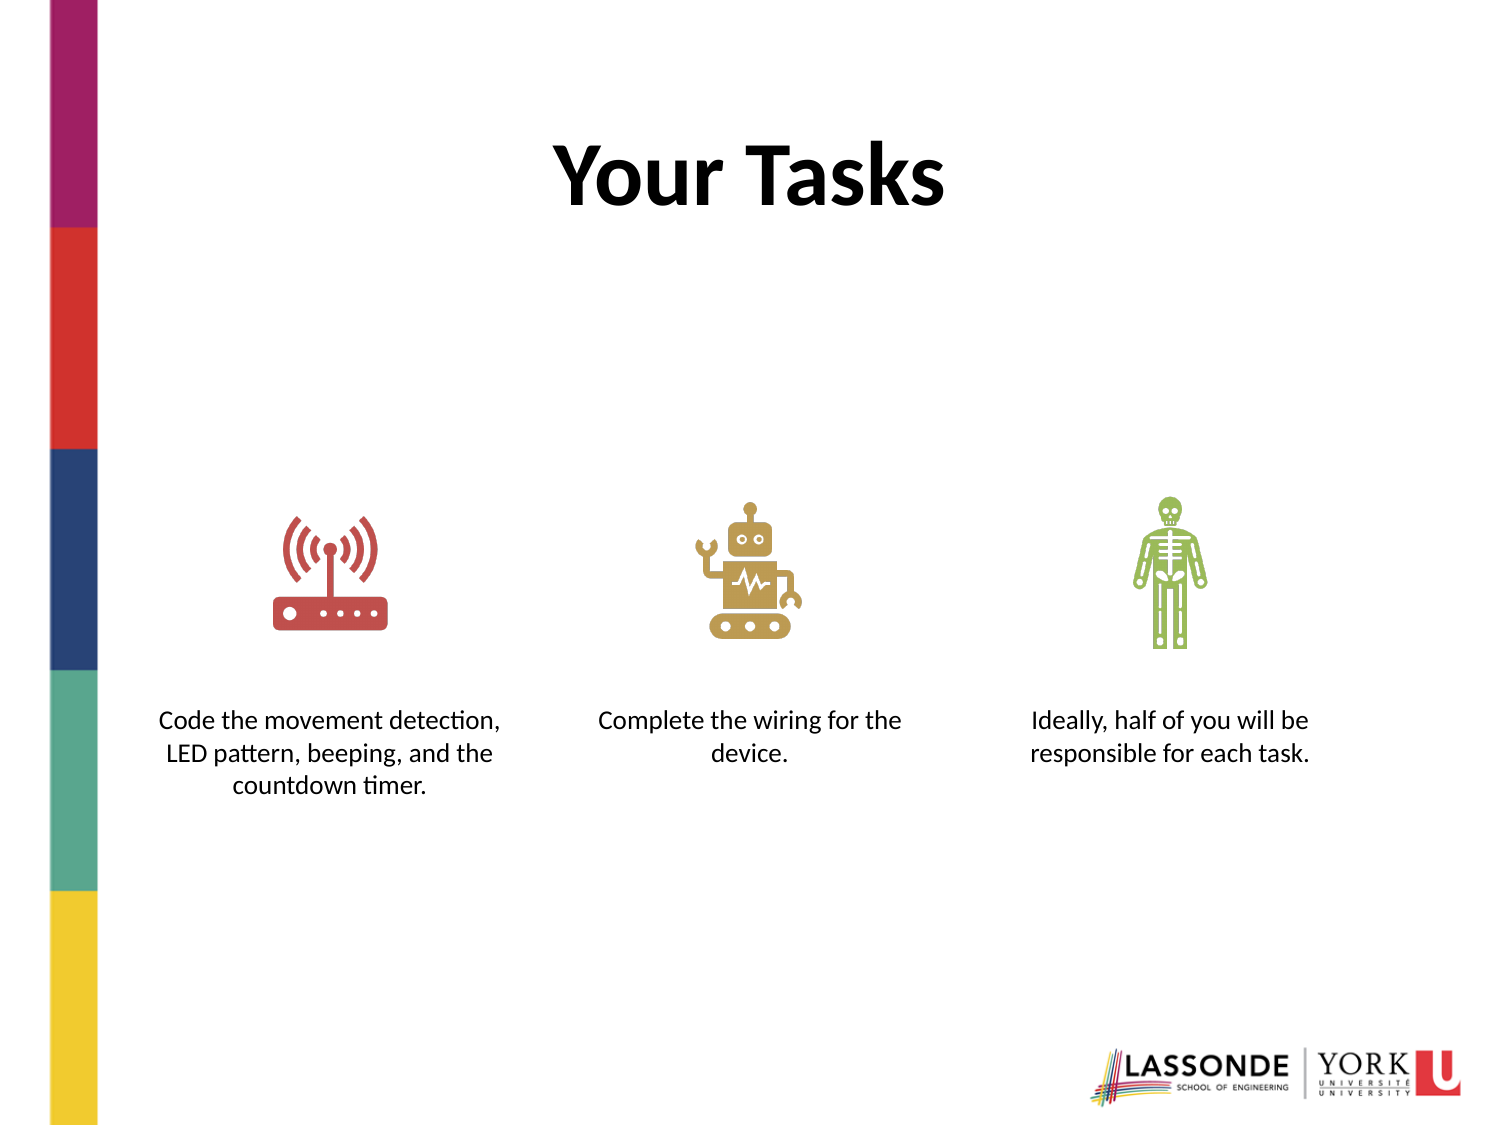

# Your Tasks
Code the movement detection, LED pattern, beeping, and the countdown timer.
Complete the wiring for the device.
Ideally, half of you will be responsible for each task.